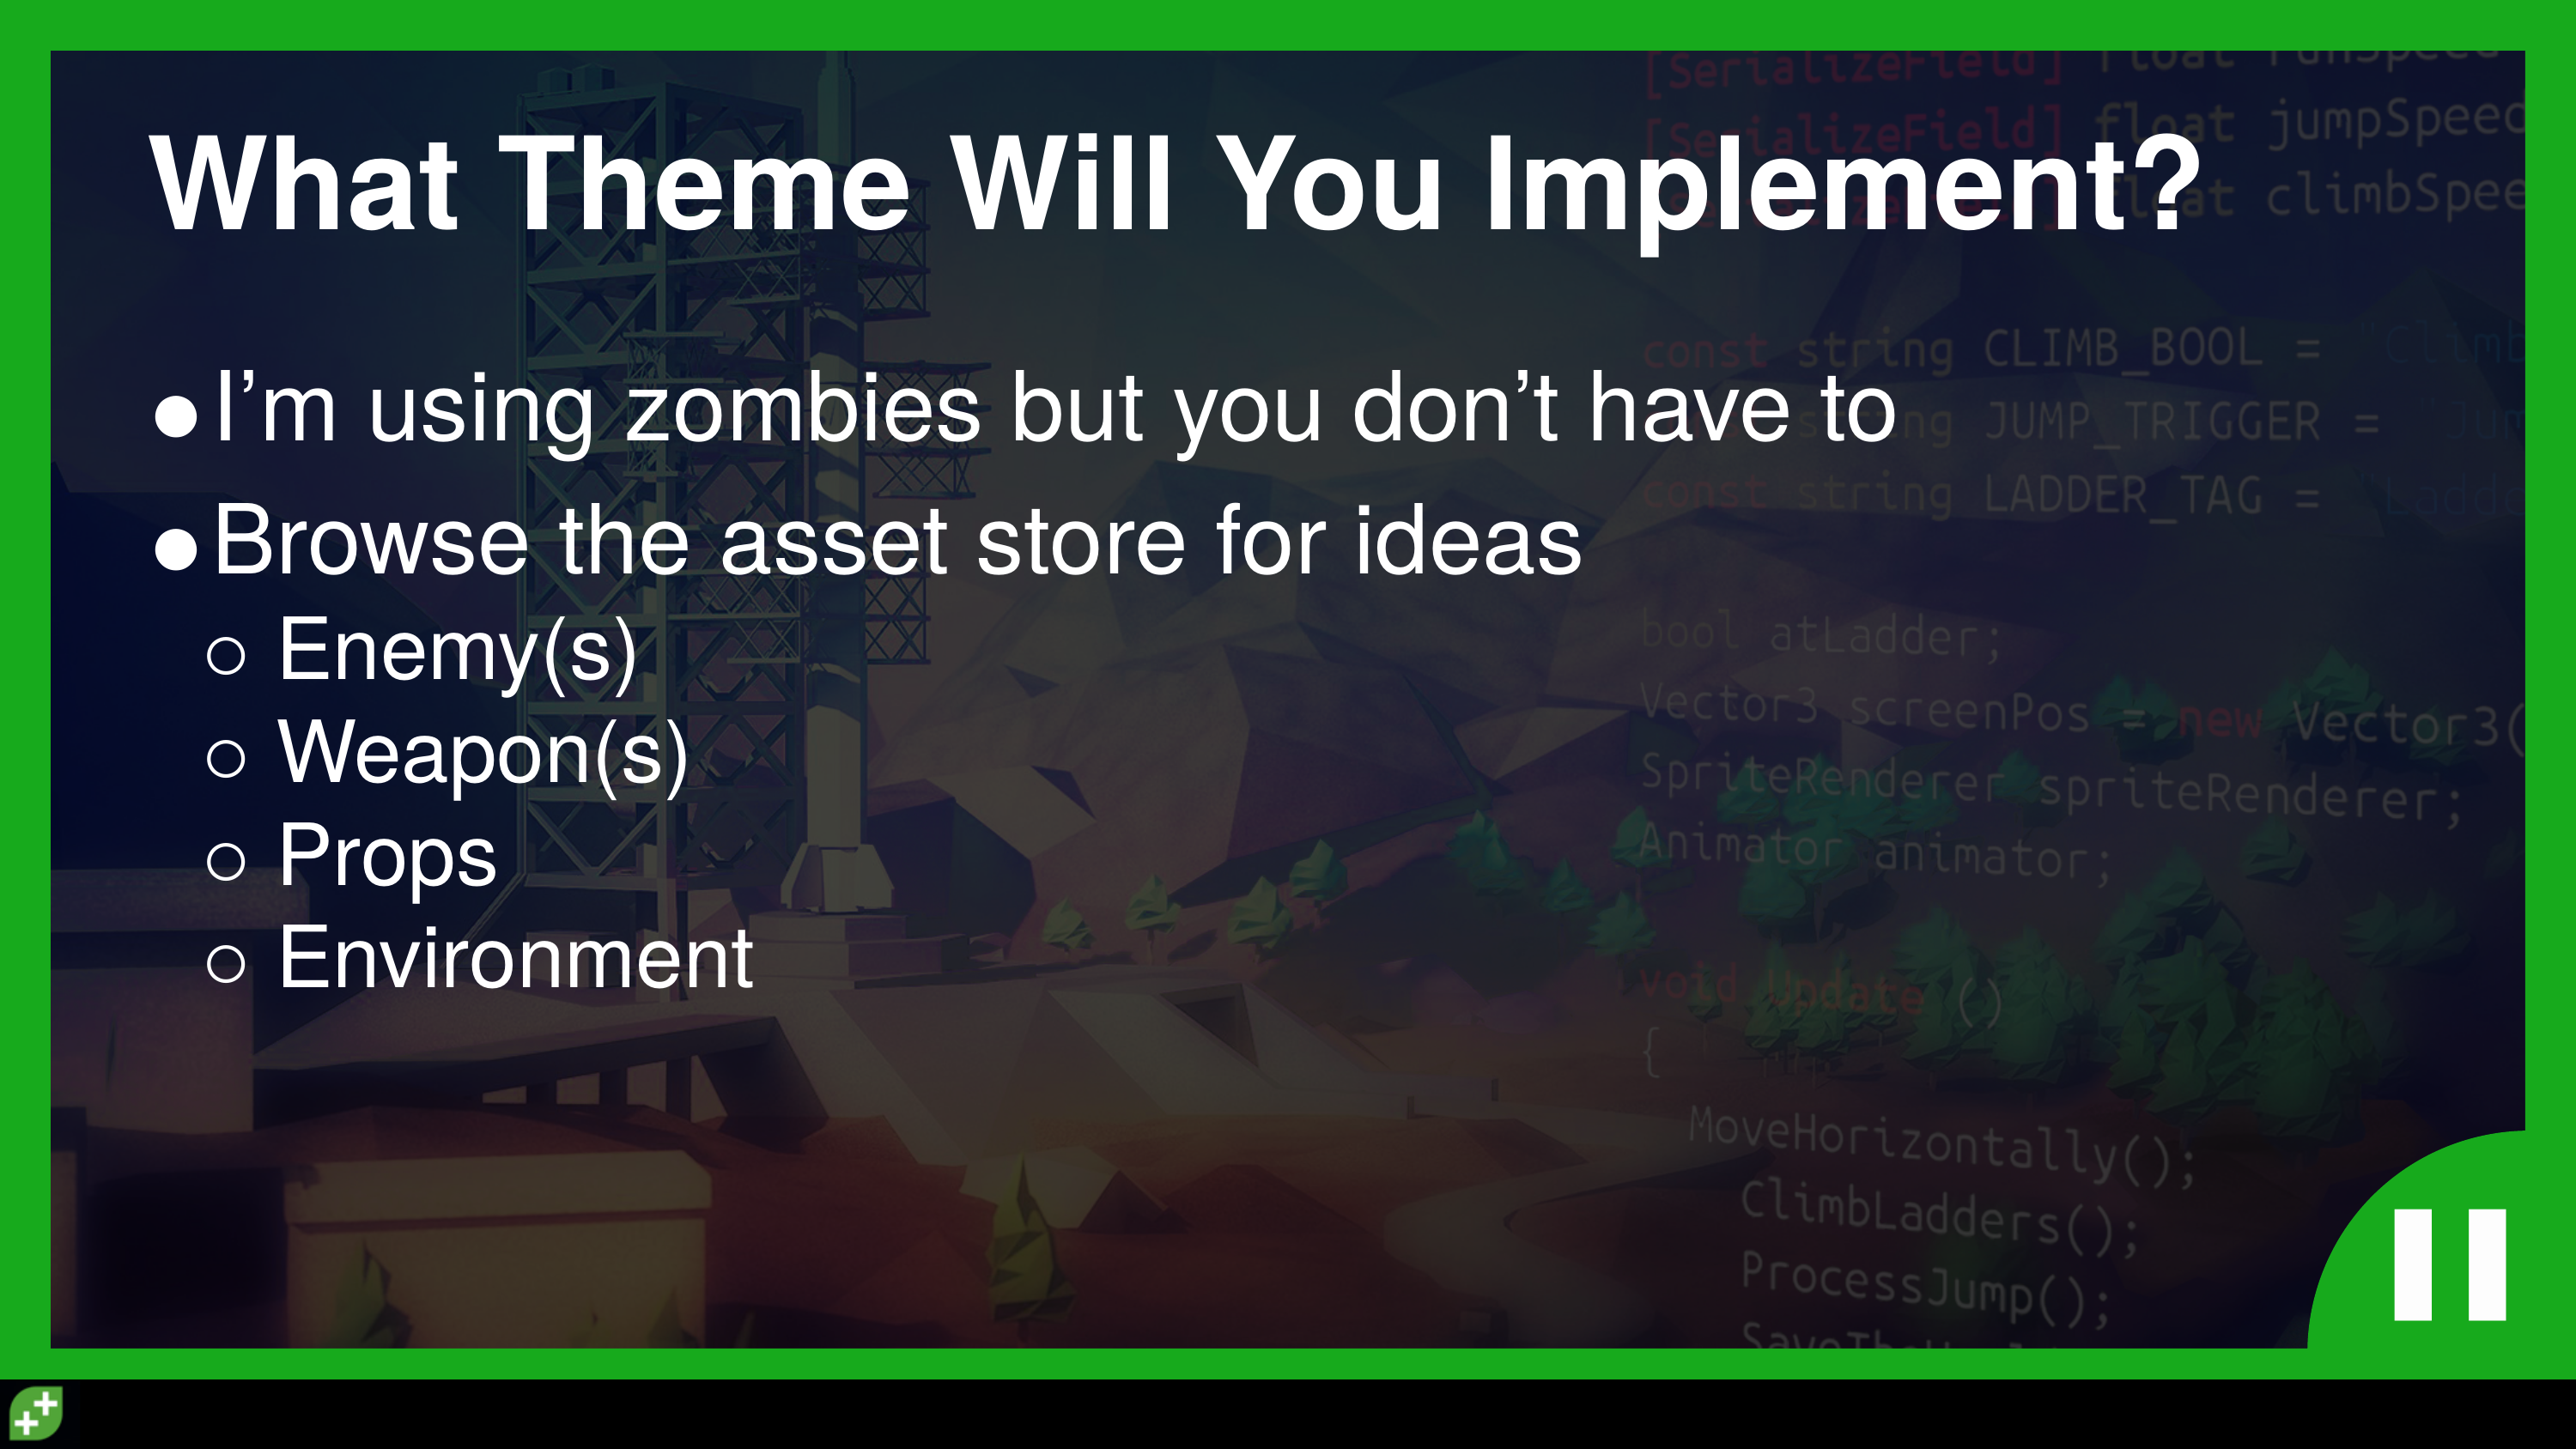

# What Theme Will You Implement?
I’m using zombies but you don’t have to
Browse the asset store for ideas
Enemy(s)
Weapon(s)
Props
Environment